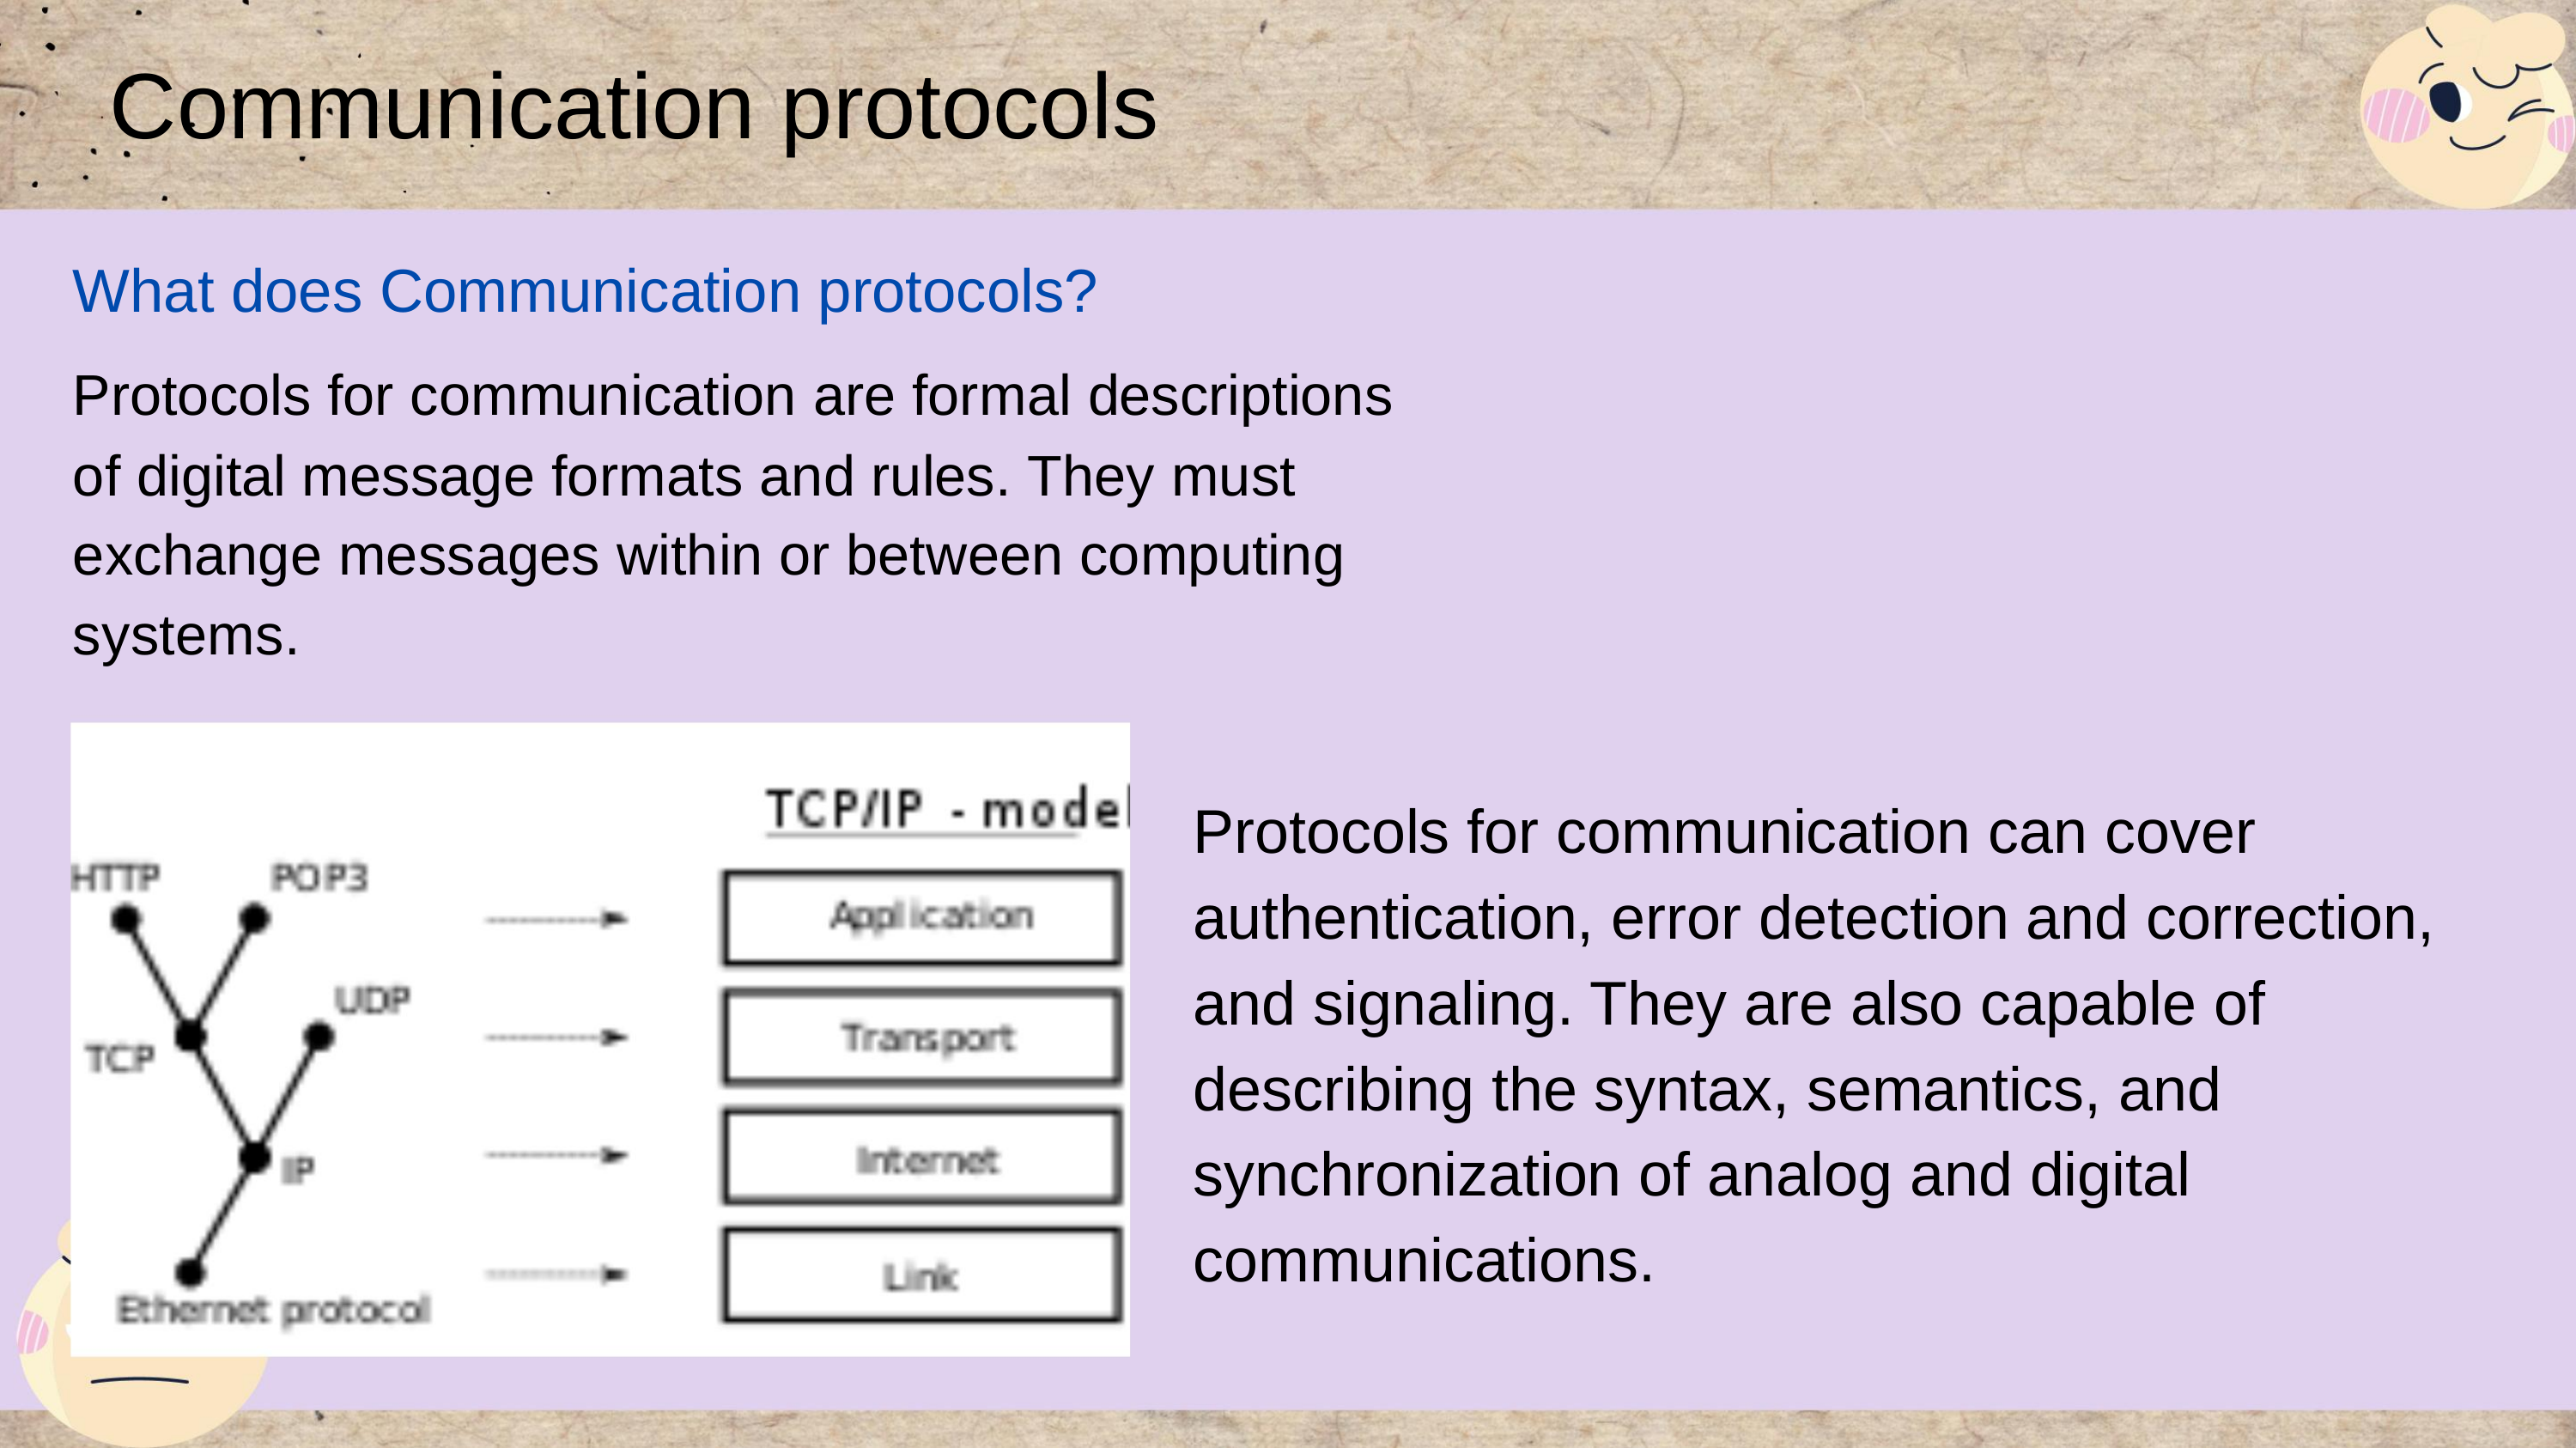

Communication protocols
What does Communication protocols?
Protocols for communication are formal descriptions
of digital message formats and rules. They must
exchange messages within or between computing
systems.
Protocols for communication can cover
authentication, error detection and correction,
and signaling. They are also capable of
describing the syntax, semantics, and
synchronization of analog and digital
communications.